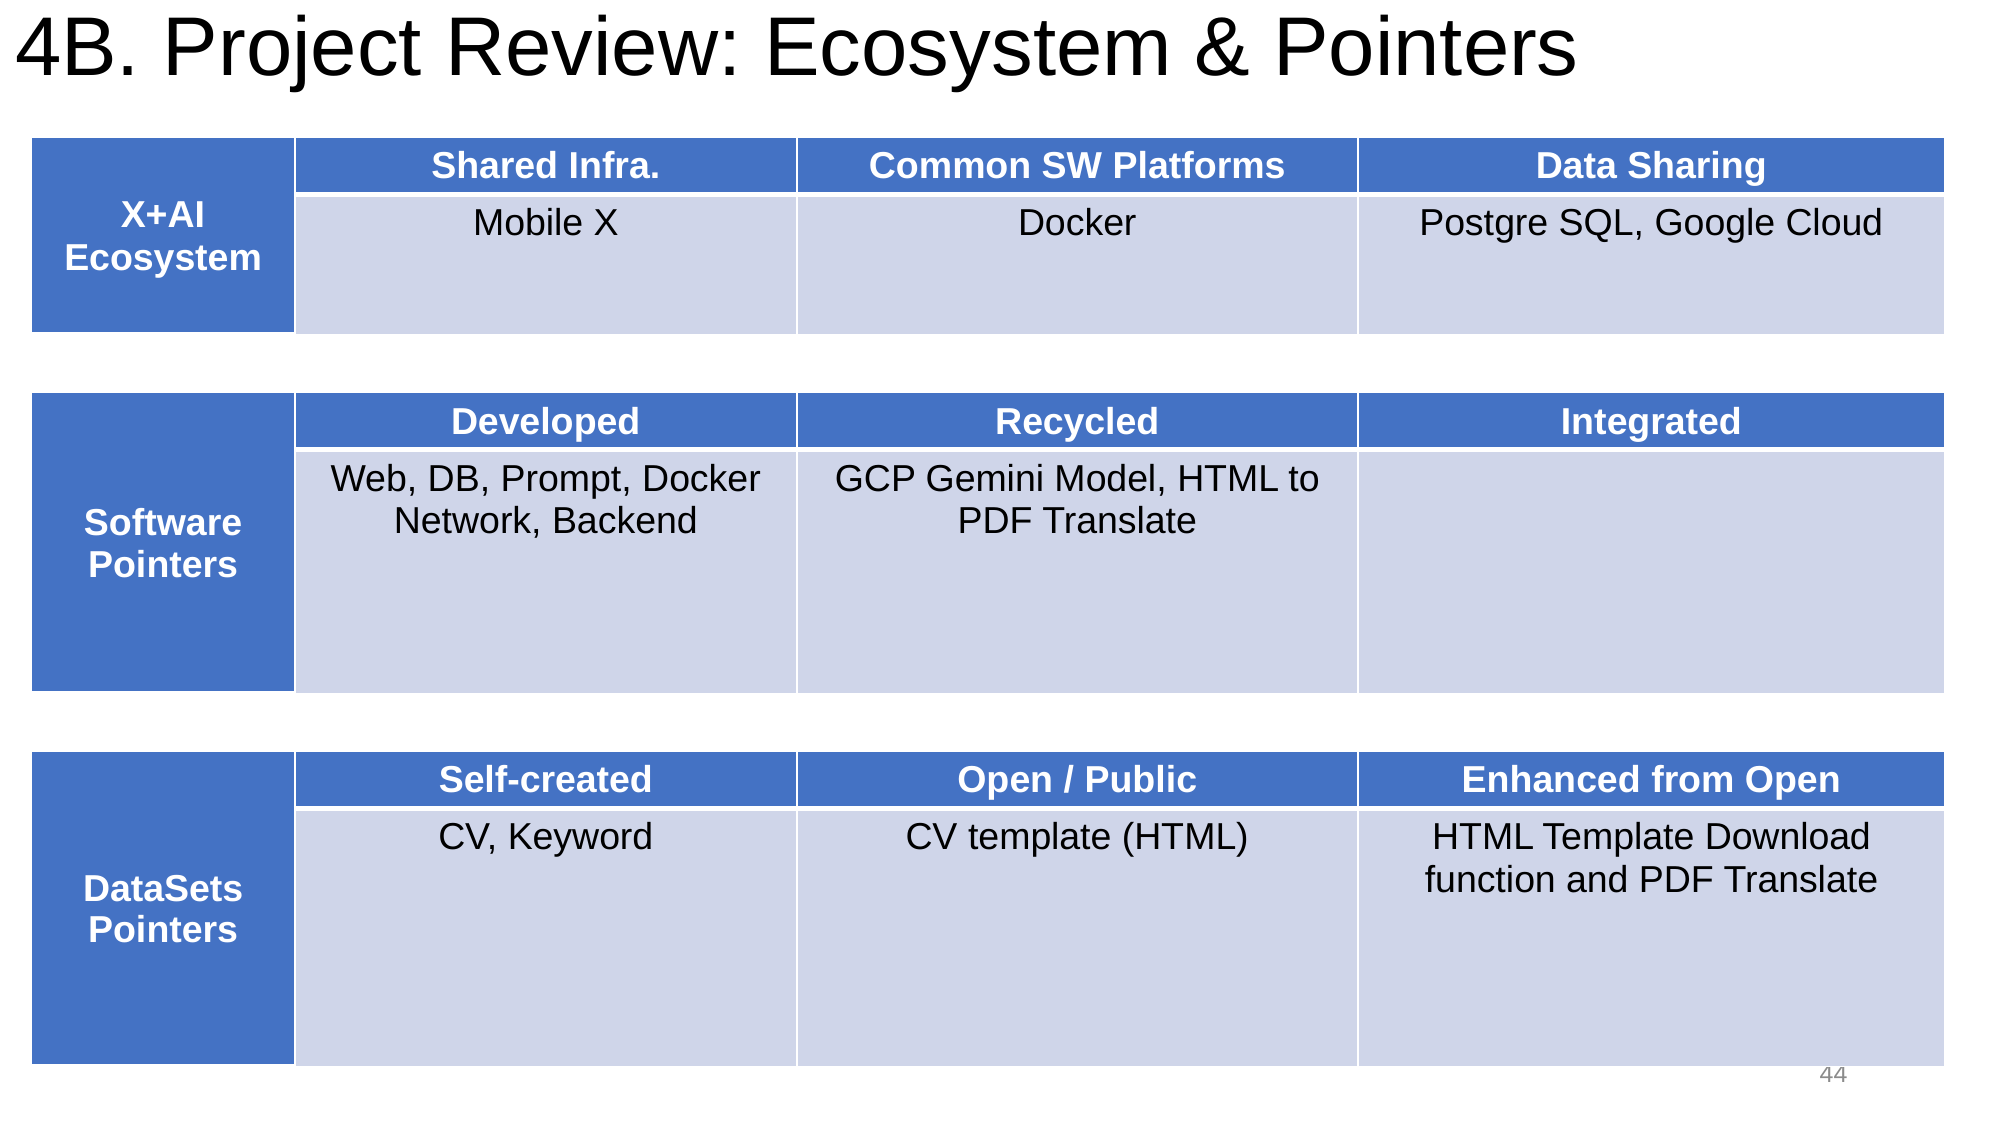

44
# 4B. Project Review: Ecosystem & Pointers
| X+AI Ecosystem | Shared Infra. | Common SW Platforms | Data Sharing |
| --- | --- | --- | --- |
|  | Mobile X | Docker | Postgre SQL, Google Cloud |
| Software Pointers | Developed | Recycled | Integrated |
| --- | --- | --- | --- |
|  | Web, DB, Prompt, Docker Network, Backend | GCP Gemini Model, HTML to PDF Translate |  |
| DataSets Pointers | Self-created | Open / Public | Enhanced from Open |
| --- | --- | --- | --- |
|  | CV, Keyword | CV template (HTML) | HTML Template Download function and PDF Translate |